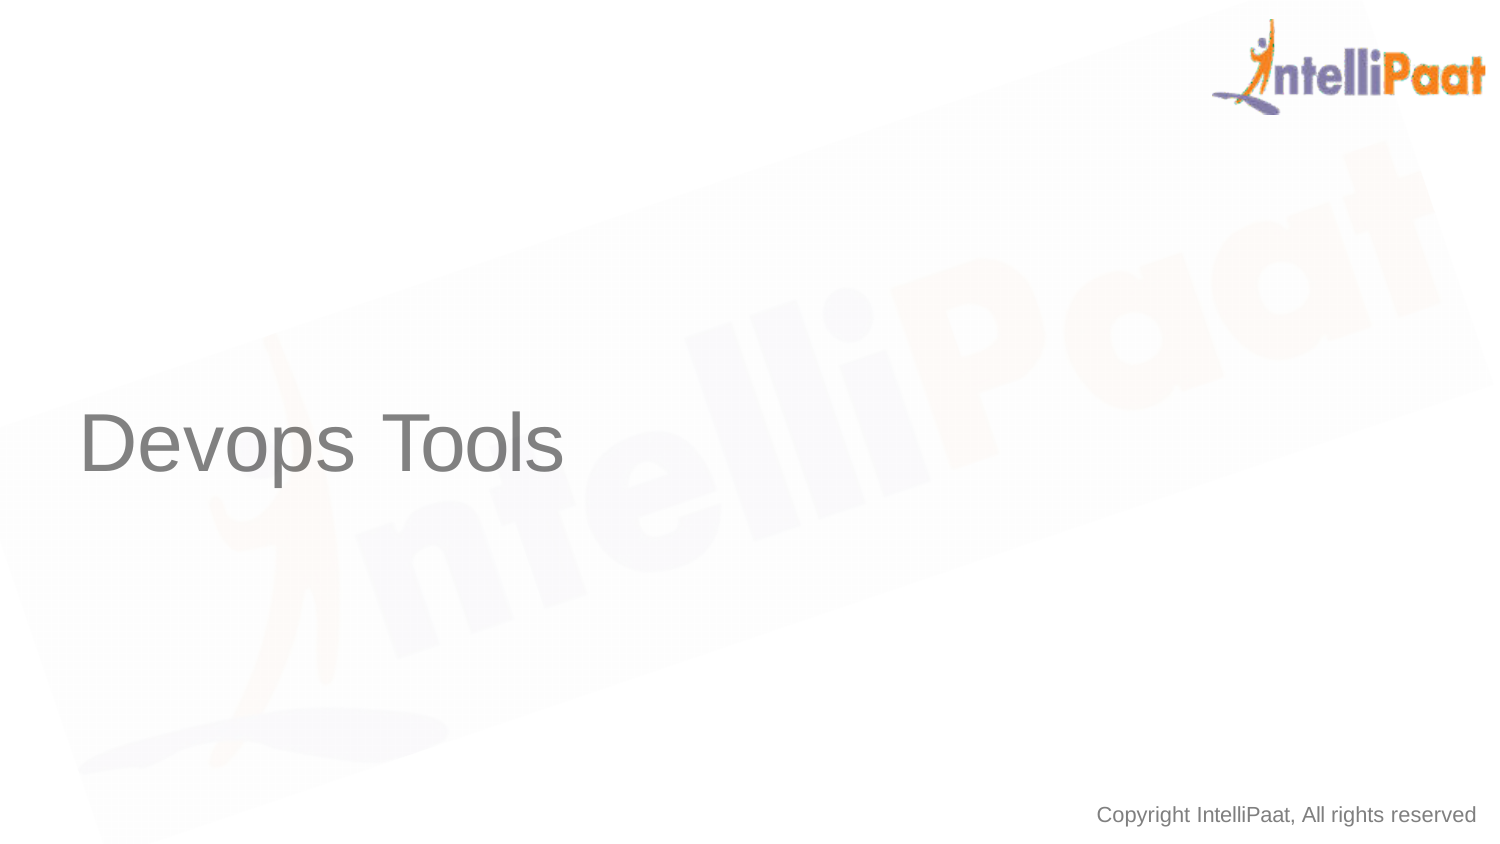

# Devops Tools
Copyright IntelliPaat, All rights reserved